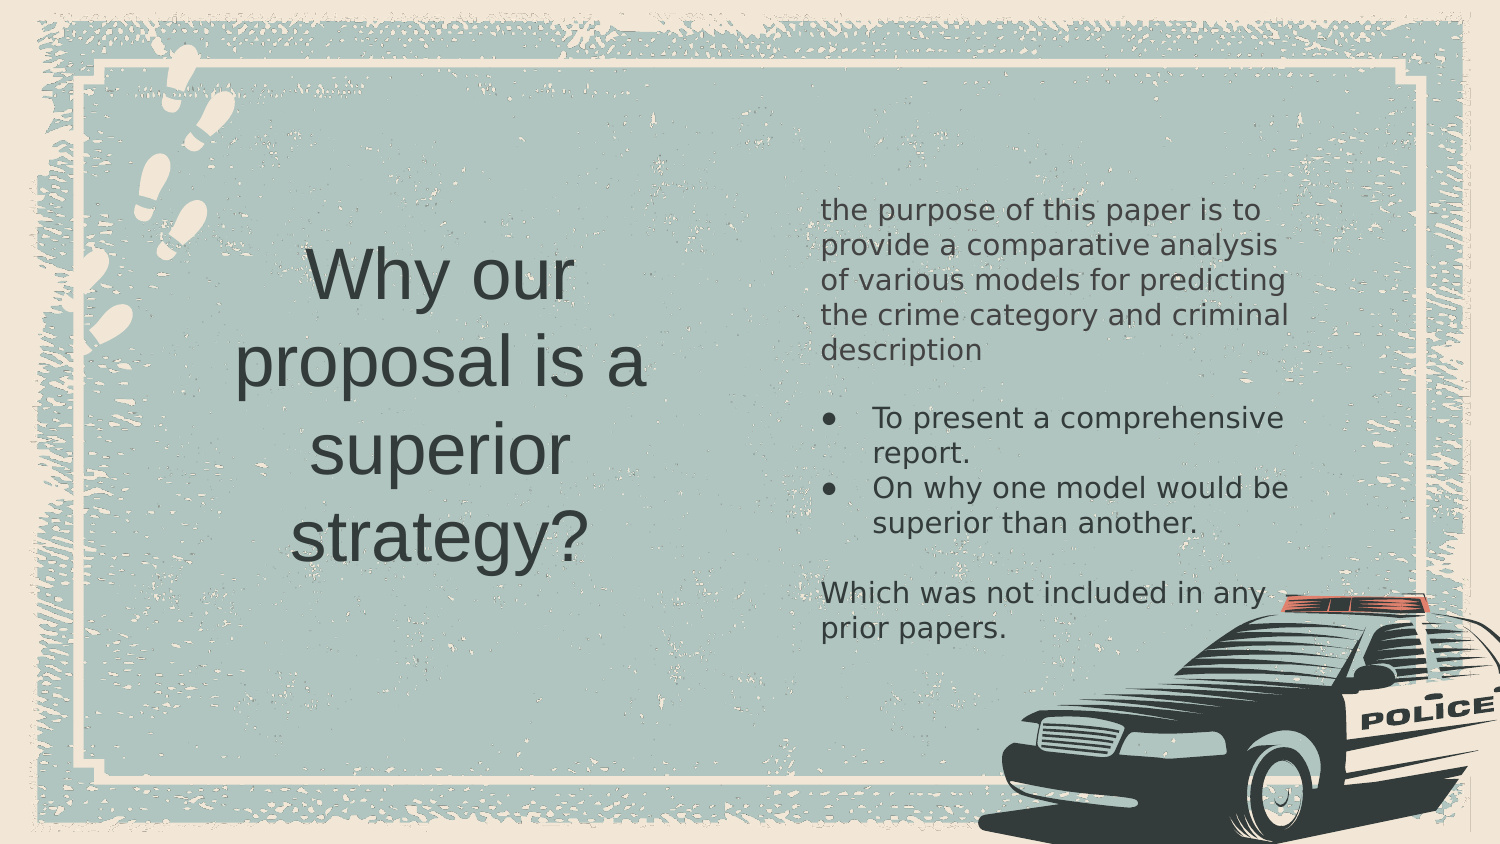

the purpose of this paper is to provide a comparative analysis of various models for predicting the crime category and criminal
description
To present a comprehensive report.
On why one model would be superior than another.

Which was not included in any prior papers.
# Why our proposal is a superior strategy?